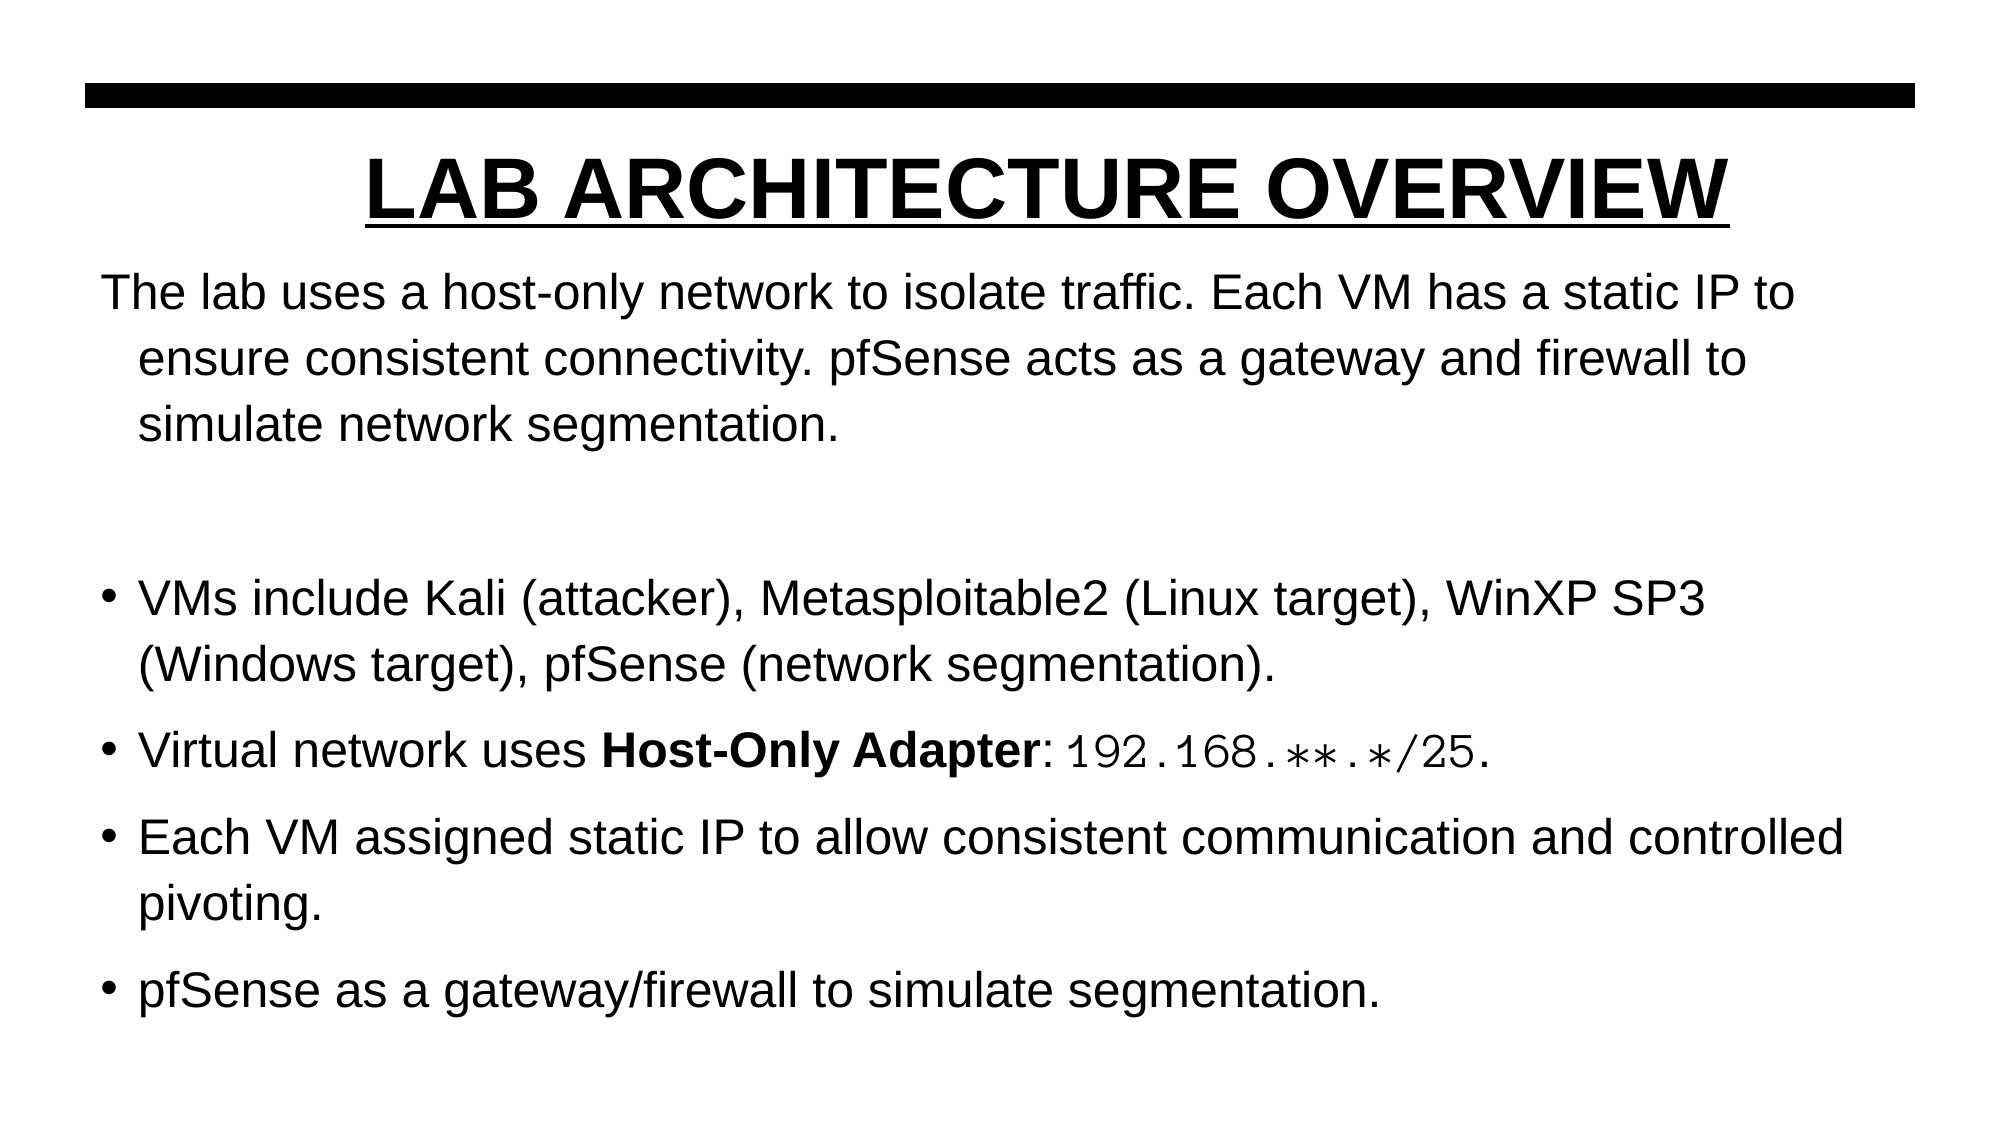

# LAB ARCHITECTURE OVERVIEW
The lab uses a host-only network to isolate traffic. Each VM has a static IP to ensure consistent connectivity. pfSense acts as a gateway and firewall to simulate network segmentation.

VMs include Kali (attacker), Metasploitable2 (Linux target), WinXP SP3 (Windows target), pfSense (network segmentation).
Virtual network uses Host-Only Adapter: 192.168.**.*/25.
Each VM assigned static IP to allow consistent communication and controlled pivoting.
pfSense as a gateway/firewall to simulate segmentation.